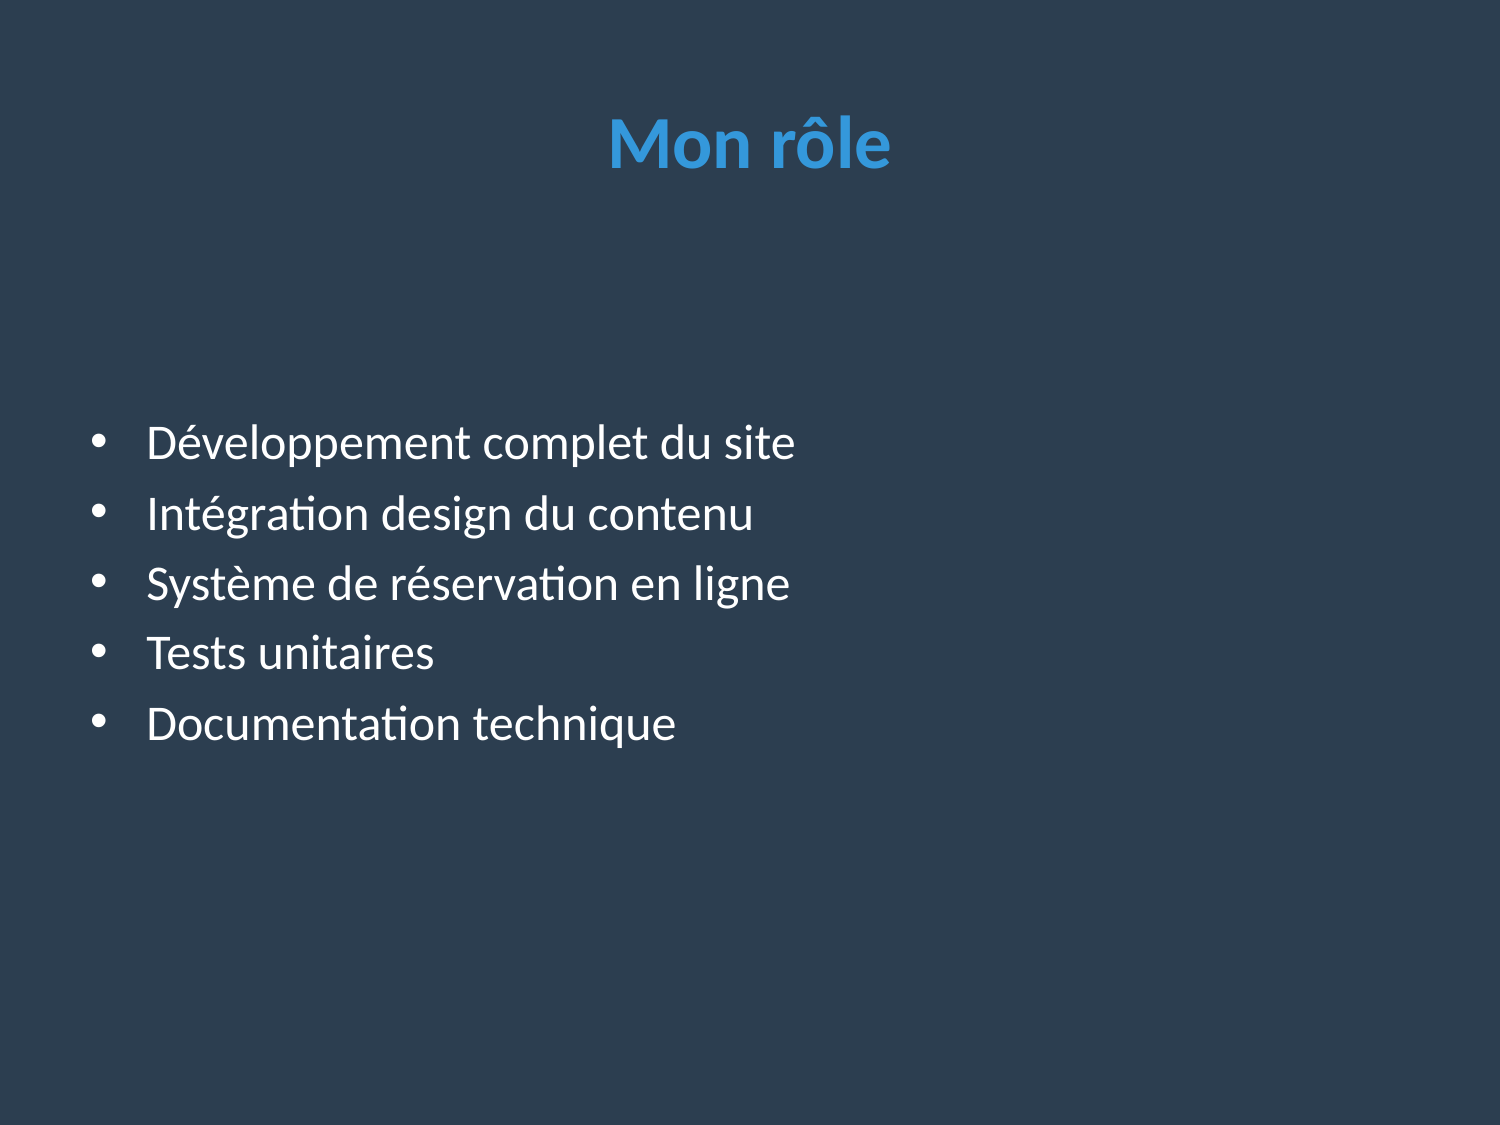

# Mon rôle

Développement complet du site
Intégration design du contenu
Système de réservation en ligne
Tests unitaires
Documentation technique